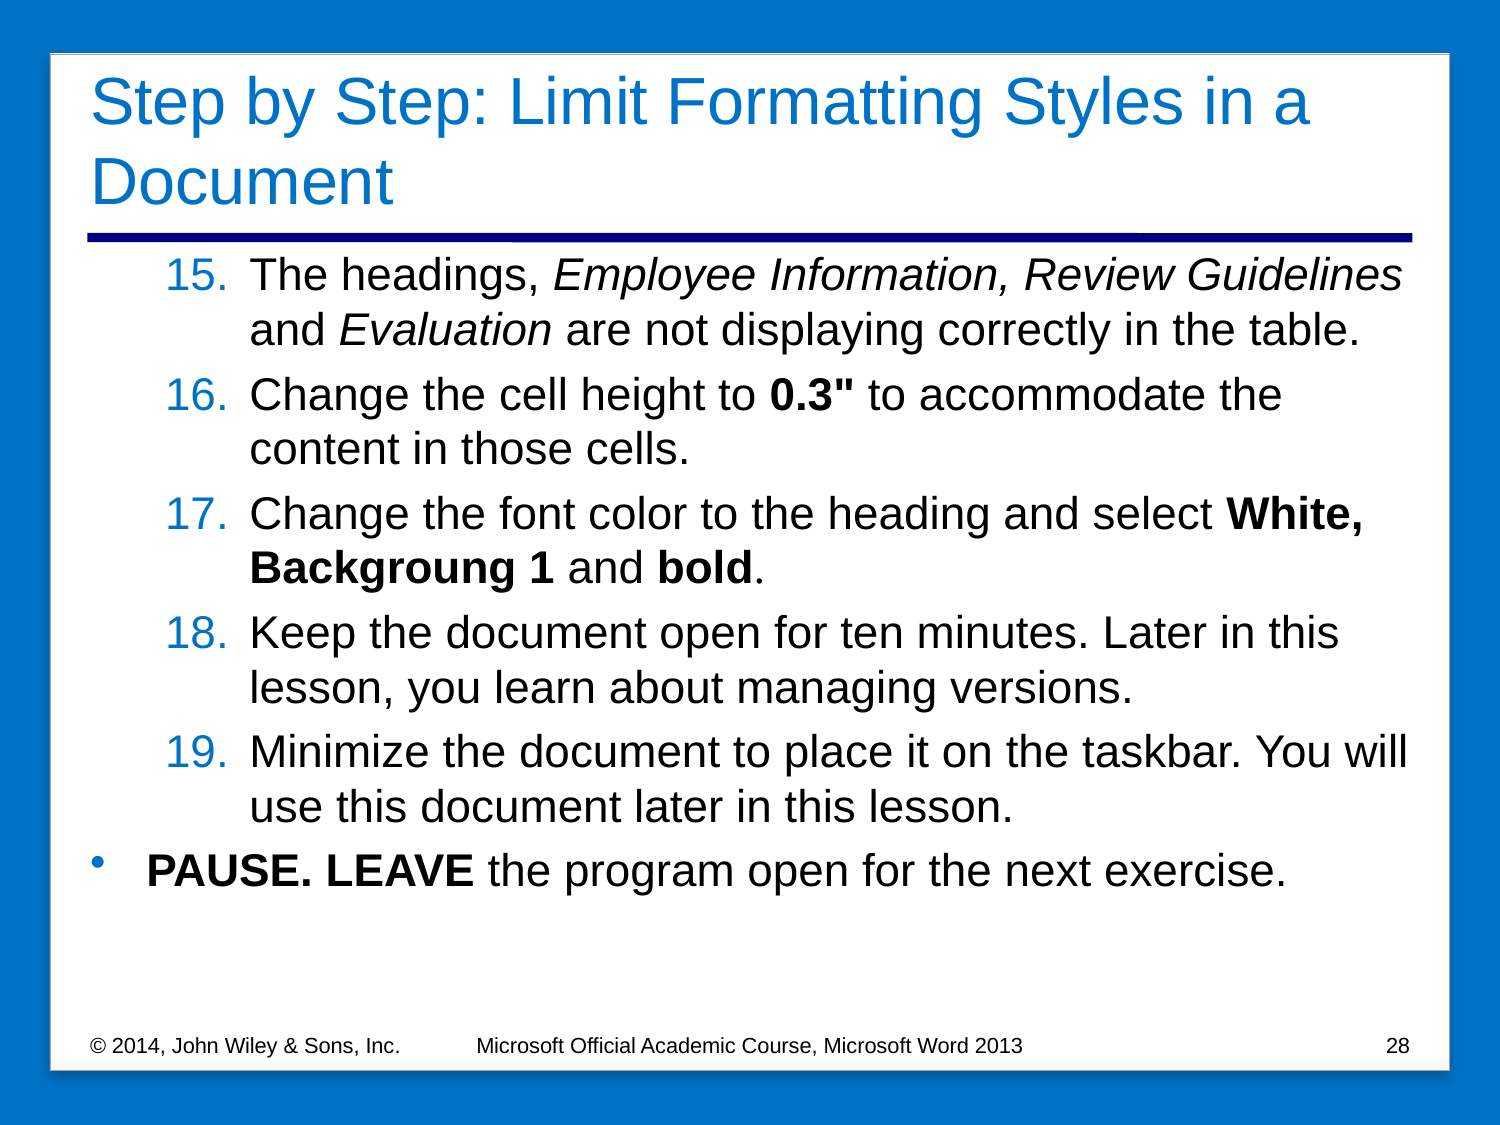

# Step by Step: Limit Formatting Styles in a Document
The headings, Employee Information, Review Guidelines and Evaluation are not displaying correctly in the table.
Change the cell height to 0.3" to accommodate the content in those cells.
Change the font color to the heading and select White, Backgroung 1 and bold.
Keep the document open for ten minutes. Later in this lesson, you learn about managing versions.
Minimize the document to place it on the taskbar. You will use this document later in this lesson.
PAUSE. LEAVE the program open for the next exercise.
© 2014, John Wiley & Sons, Inc.
Microsoft Official Academic Course, Microsoft Word 2013
28